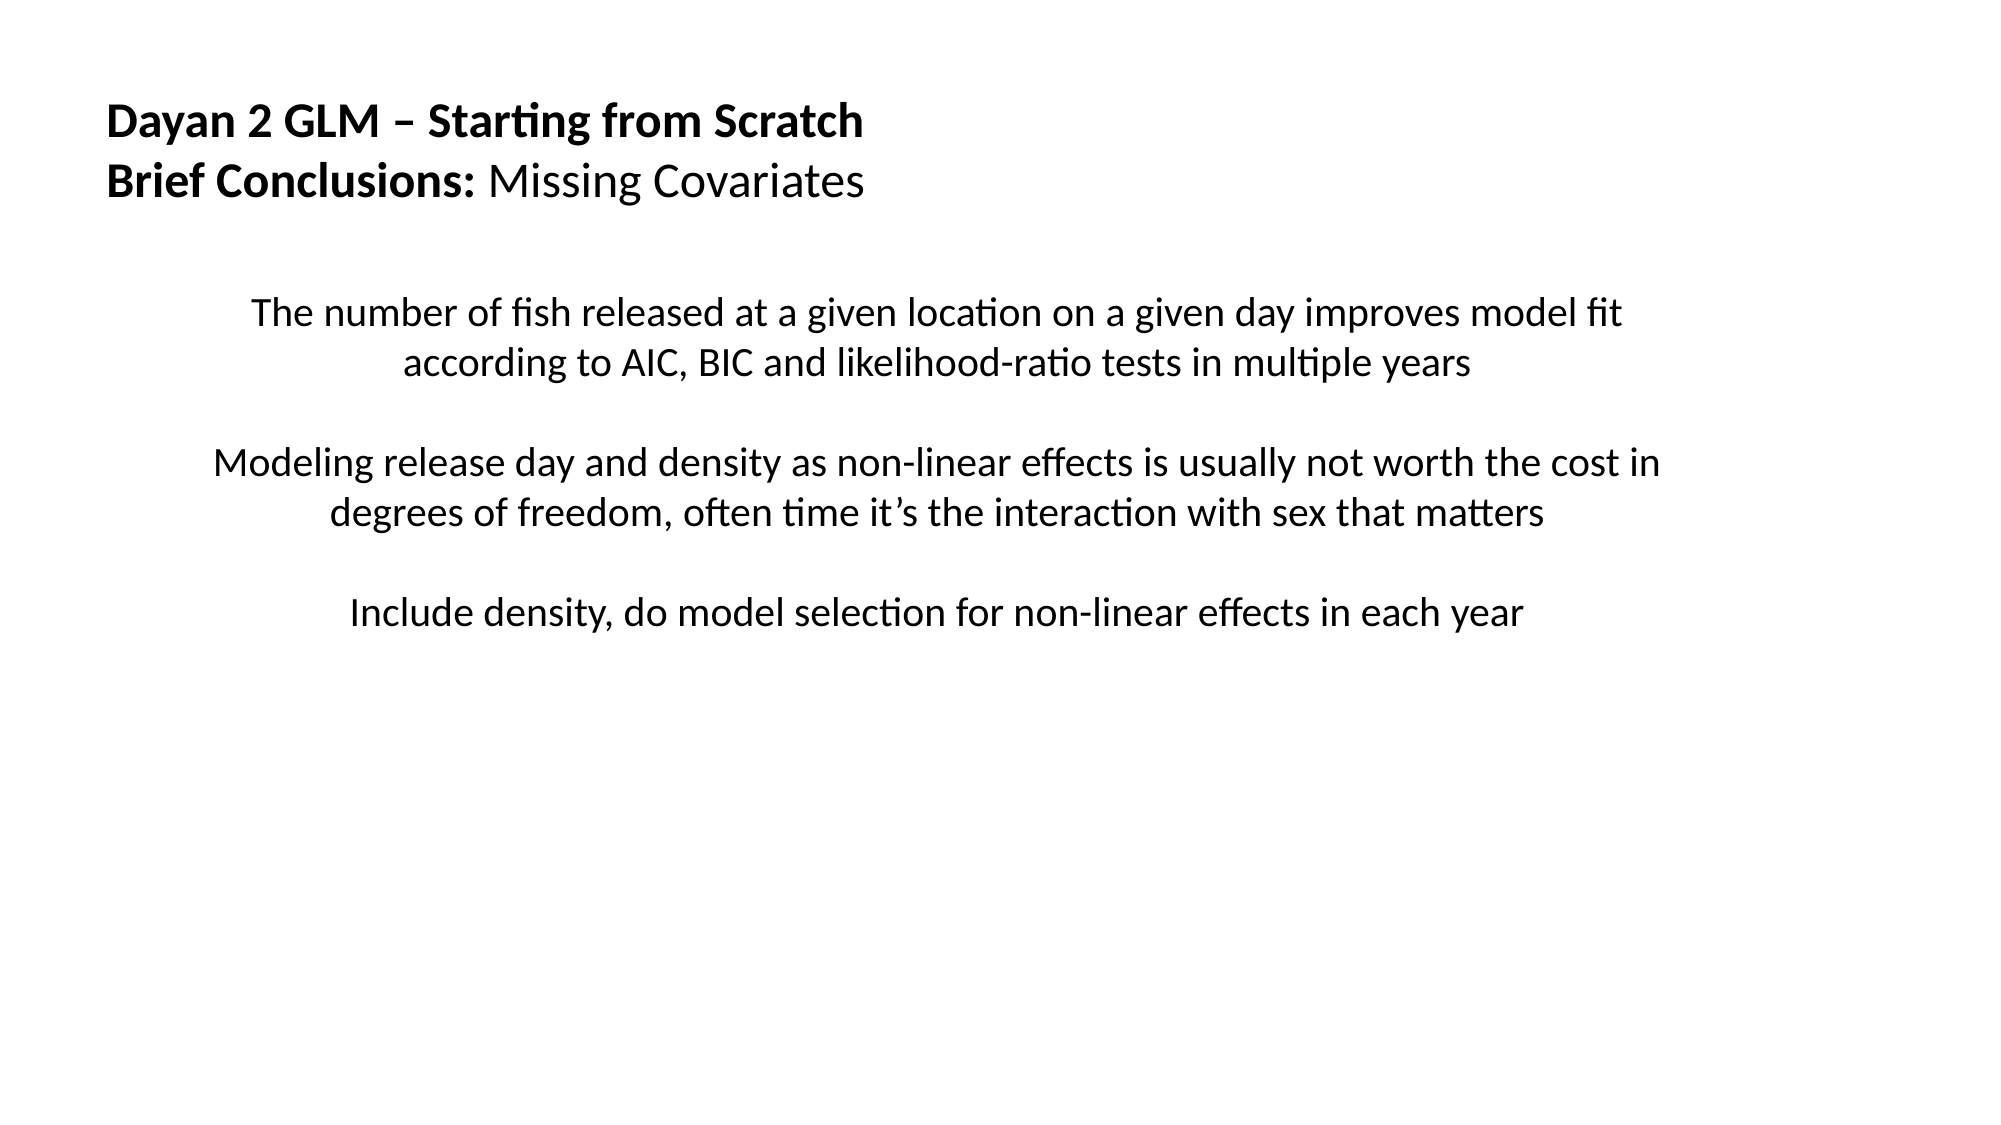

Dayan 2 GLM – Starting from Scratch
Brief Conclusions: Missing Covariates

The number of fish released at a given location on a given day improves model fit according to AIC, BIC and likelihood-ratio tests in multiple years

Modeling release day and density as non-linear effects is usually not worth the cost in degrees of freedom, often time it’s the interaction with sex that matters

Include density, do model selection for non-linear effects in each year